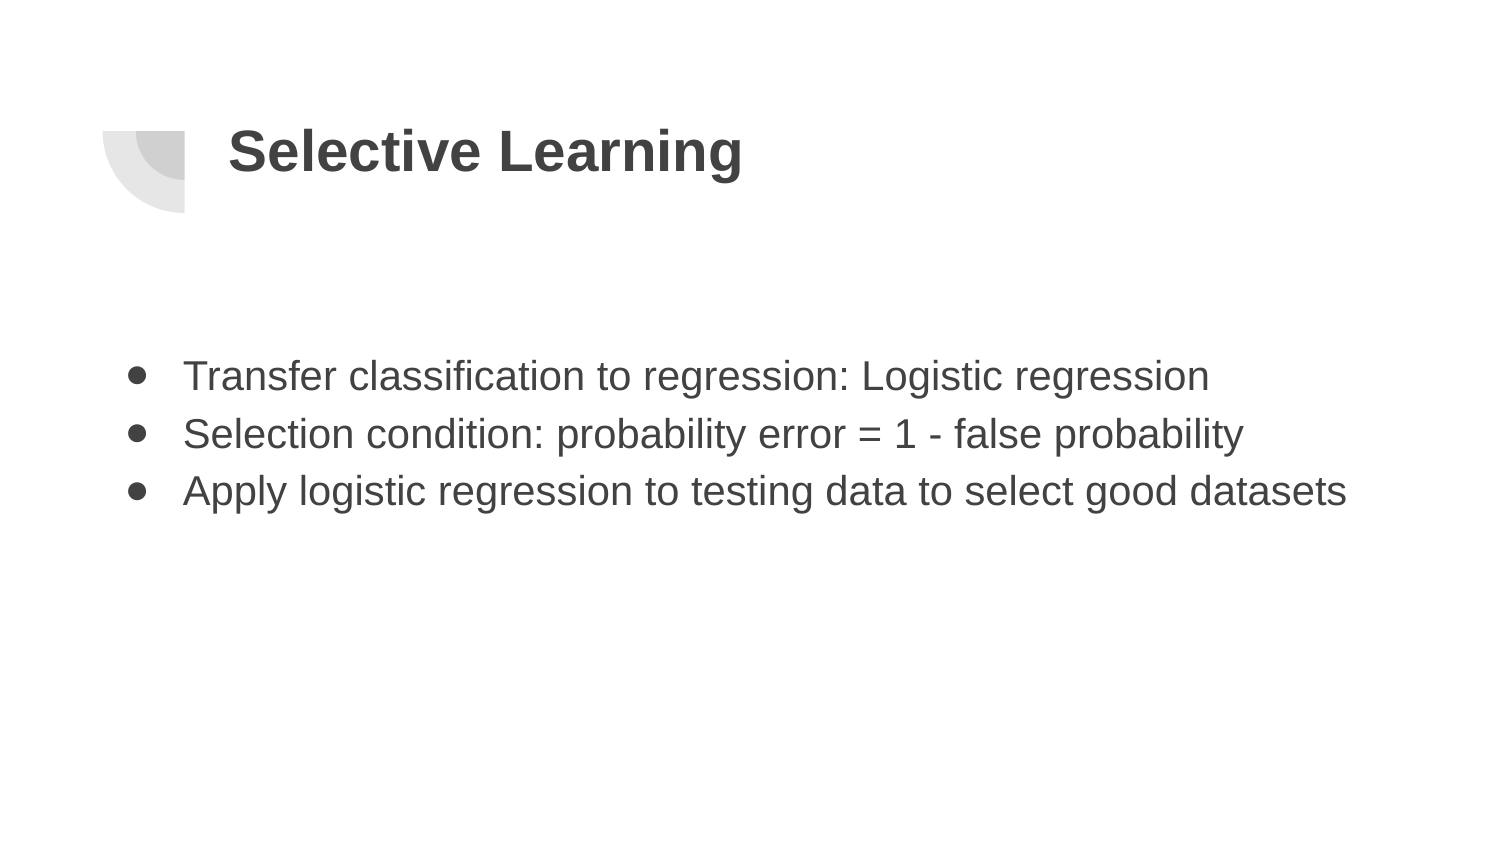

# Selective Learning
Transfer classification to regression: Logistic regression
Selection condition: probability error = 1 - false probability
Apply logistic regression to testing data to select good datasets